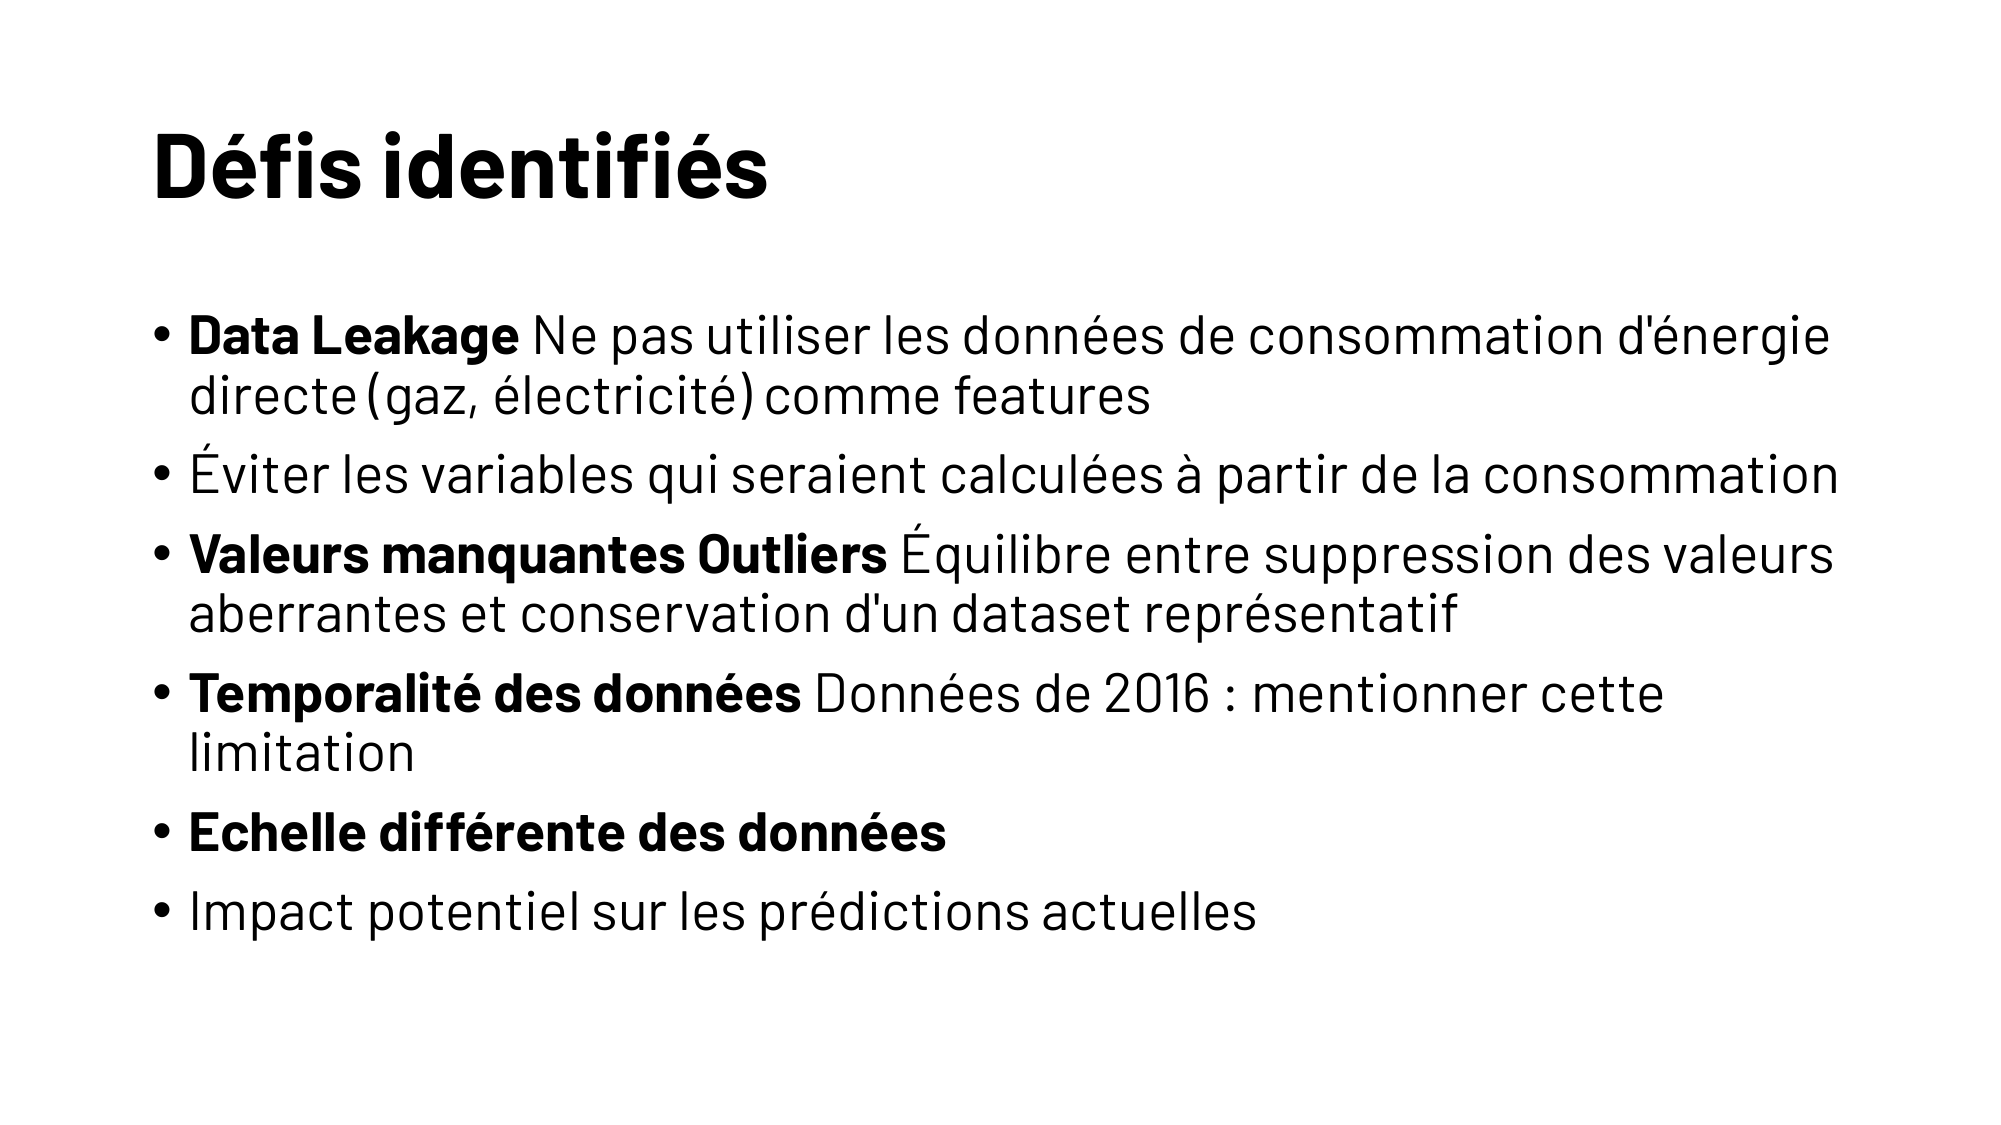

# Défis identifiés
Data Leakage Ne pas utiliser les données de consommation d'énergie directe (gaz, électricité) comme features
Éviter les variables qui seraient calculées à partir de la consommation
Valeurs manquantes Outliers Équilibre entre suppression des valeurs aberrantes et conservation d'un dataset représentatif
Temporalité des données Données de 2016 : mentionner cette limitation
Echelle différente des données
Impact potentiel sur les prédictions actuelles